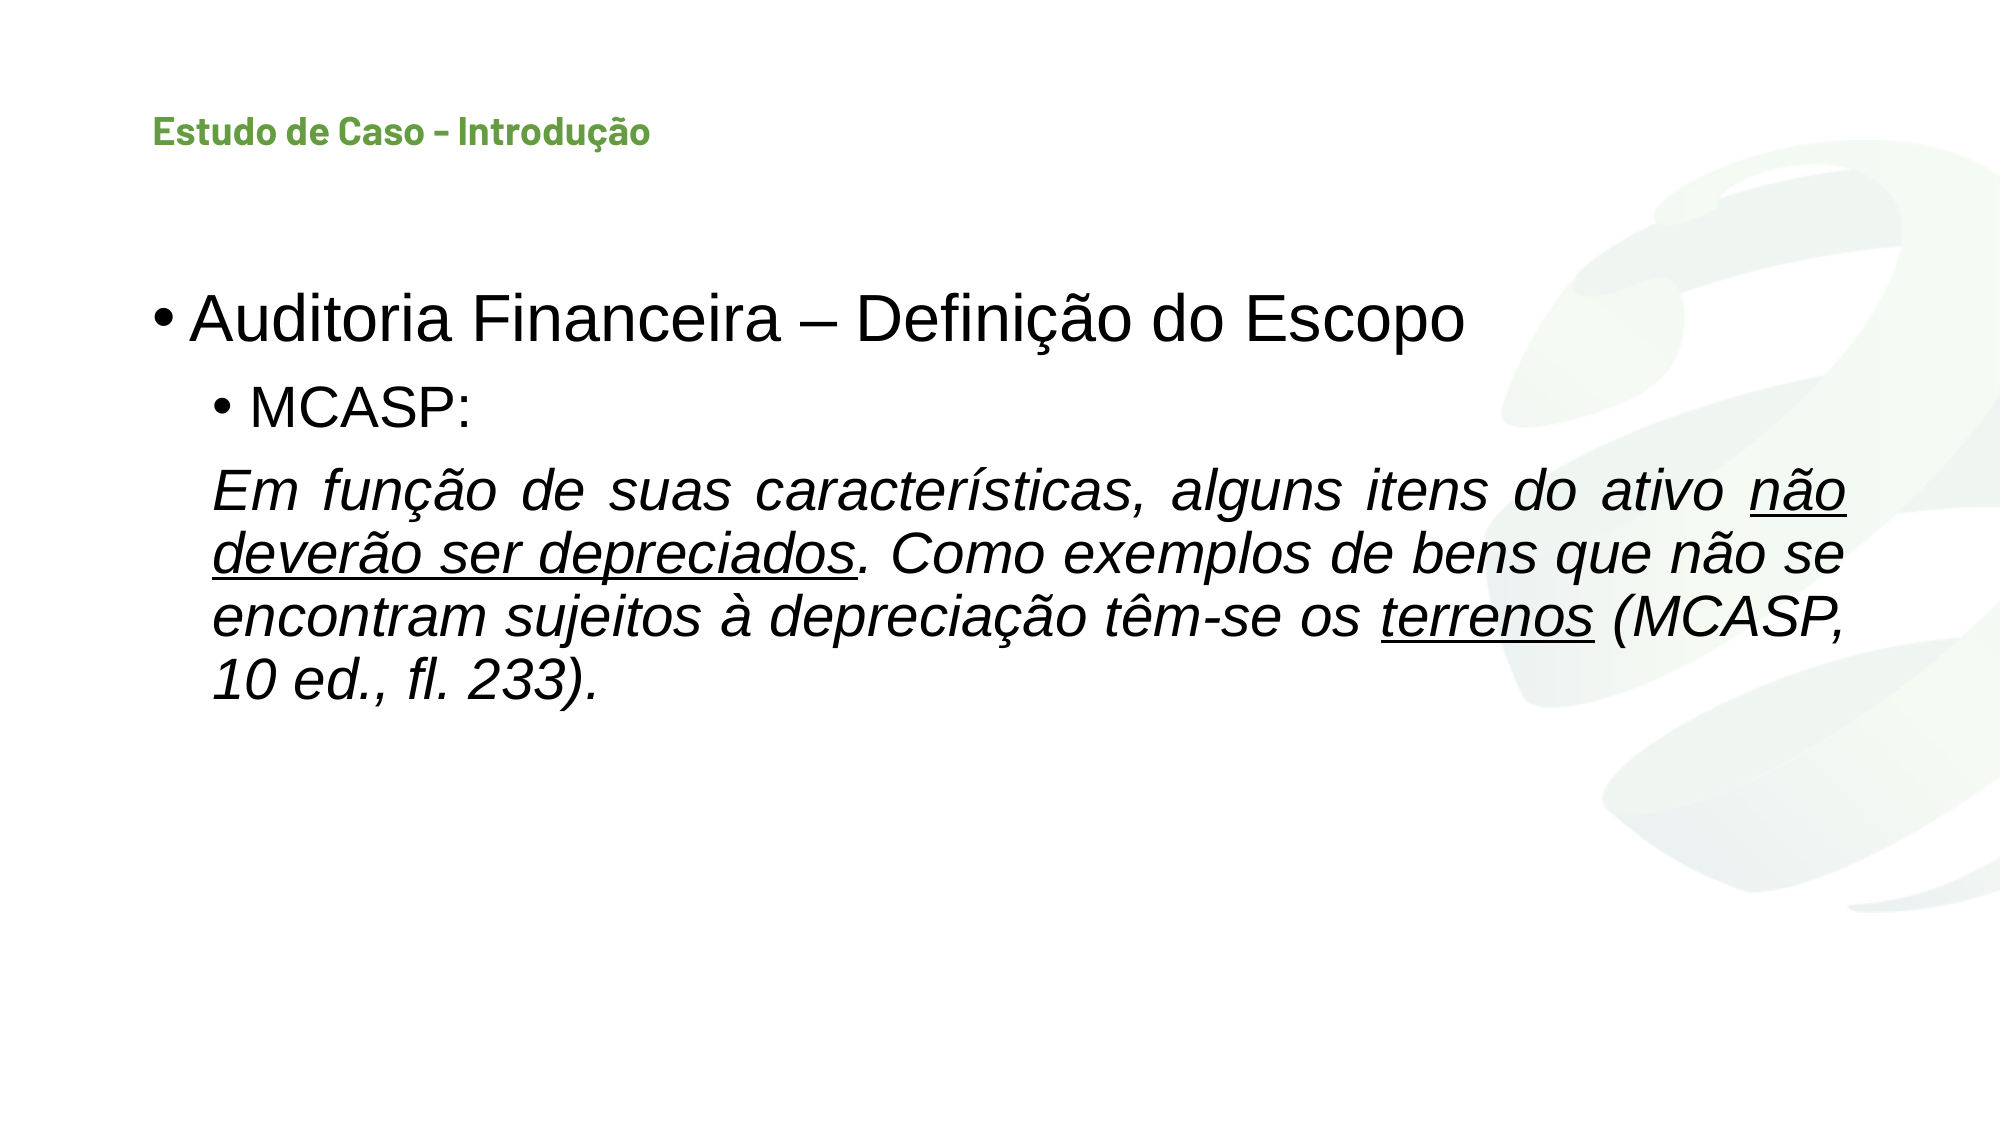

# Estudo de Caso - Introdução
Auditoria Financeira – Definição do Escopo
MCASP:
Em função de suas características, alguns itens do ativo não deverão ser depreciados. Como exemplos de bens que não se encontram sujeitos à depreciação têm-se os terrenos (MCASP, 10 ed., fl. 233).